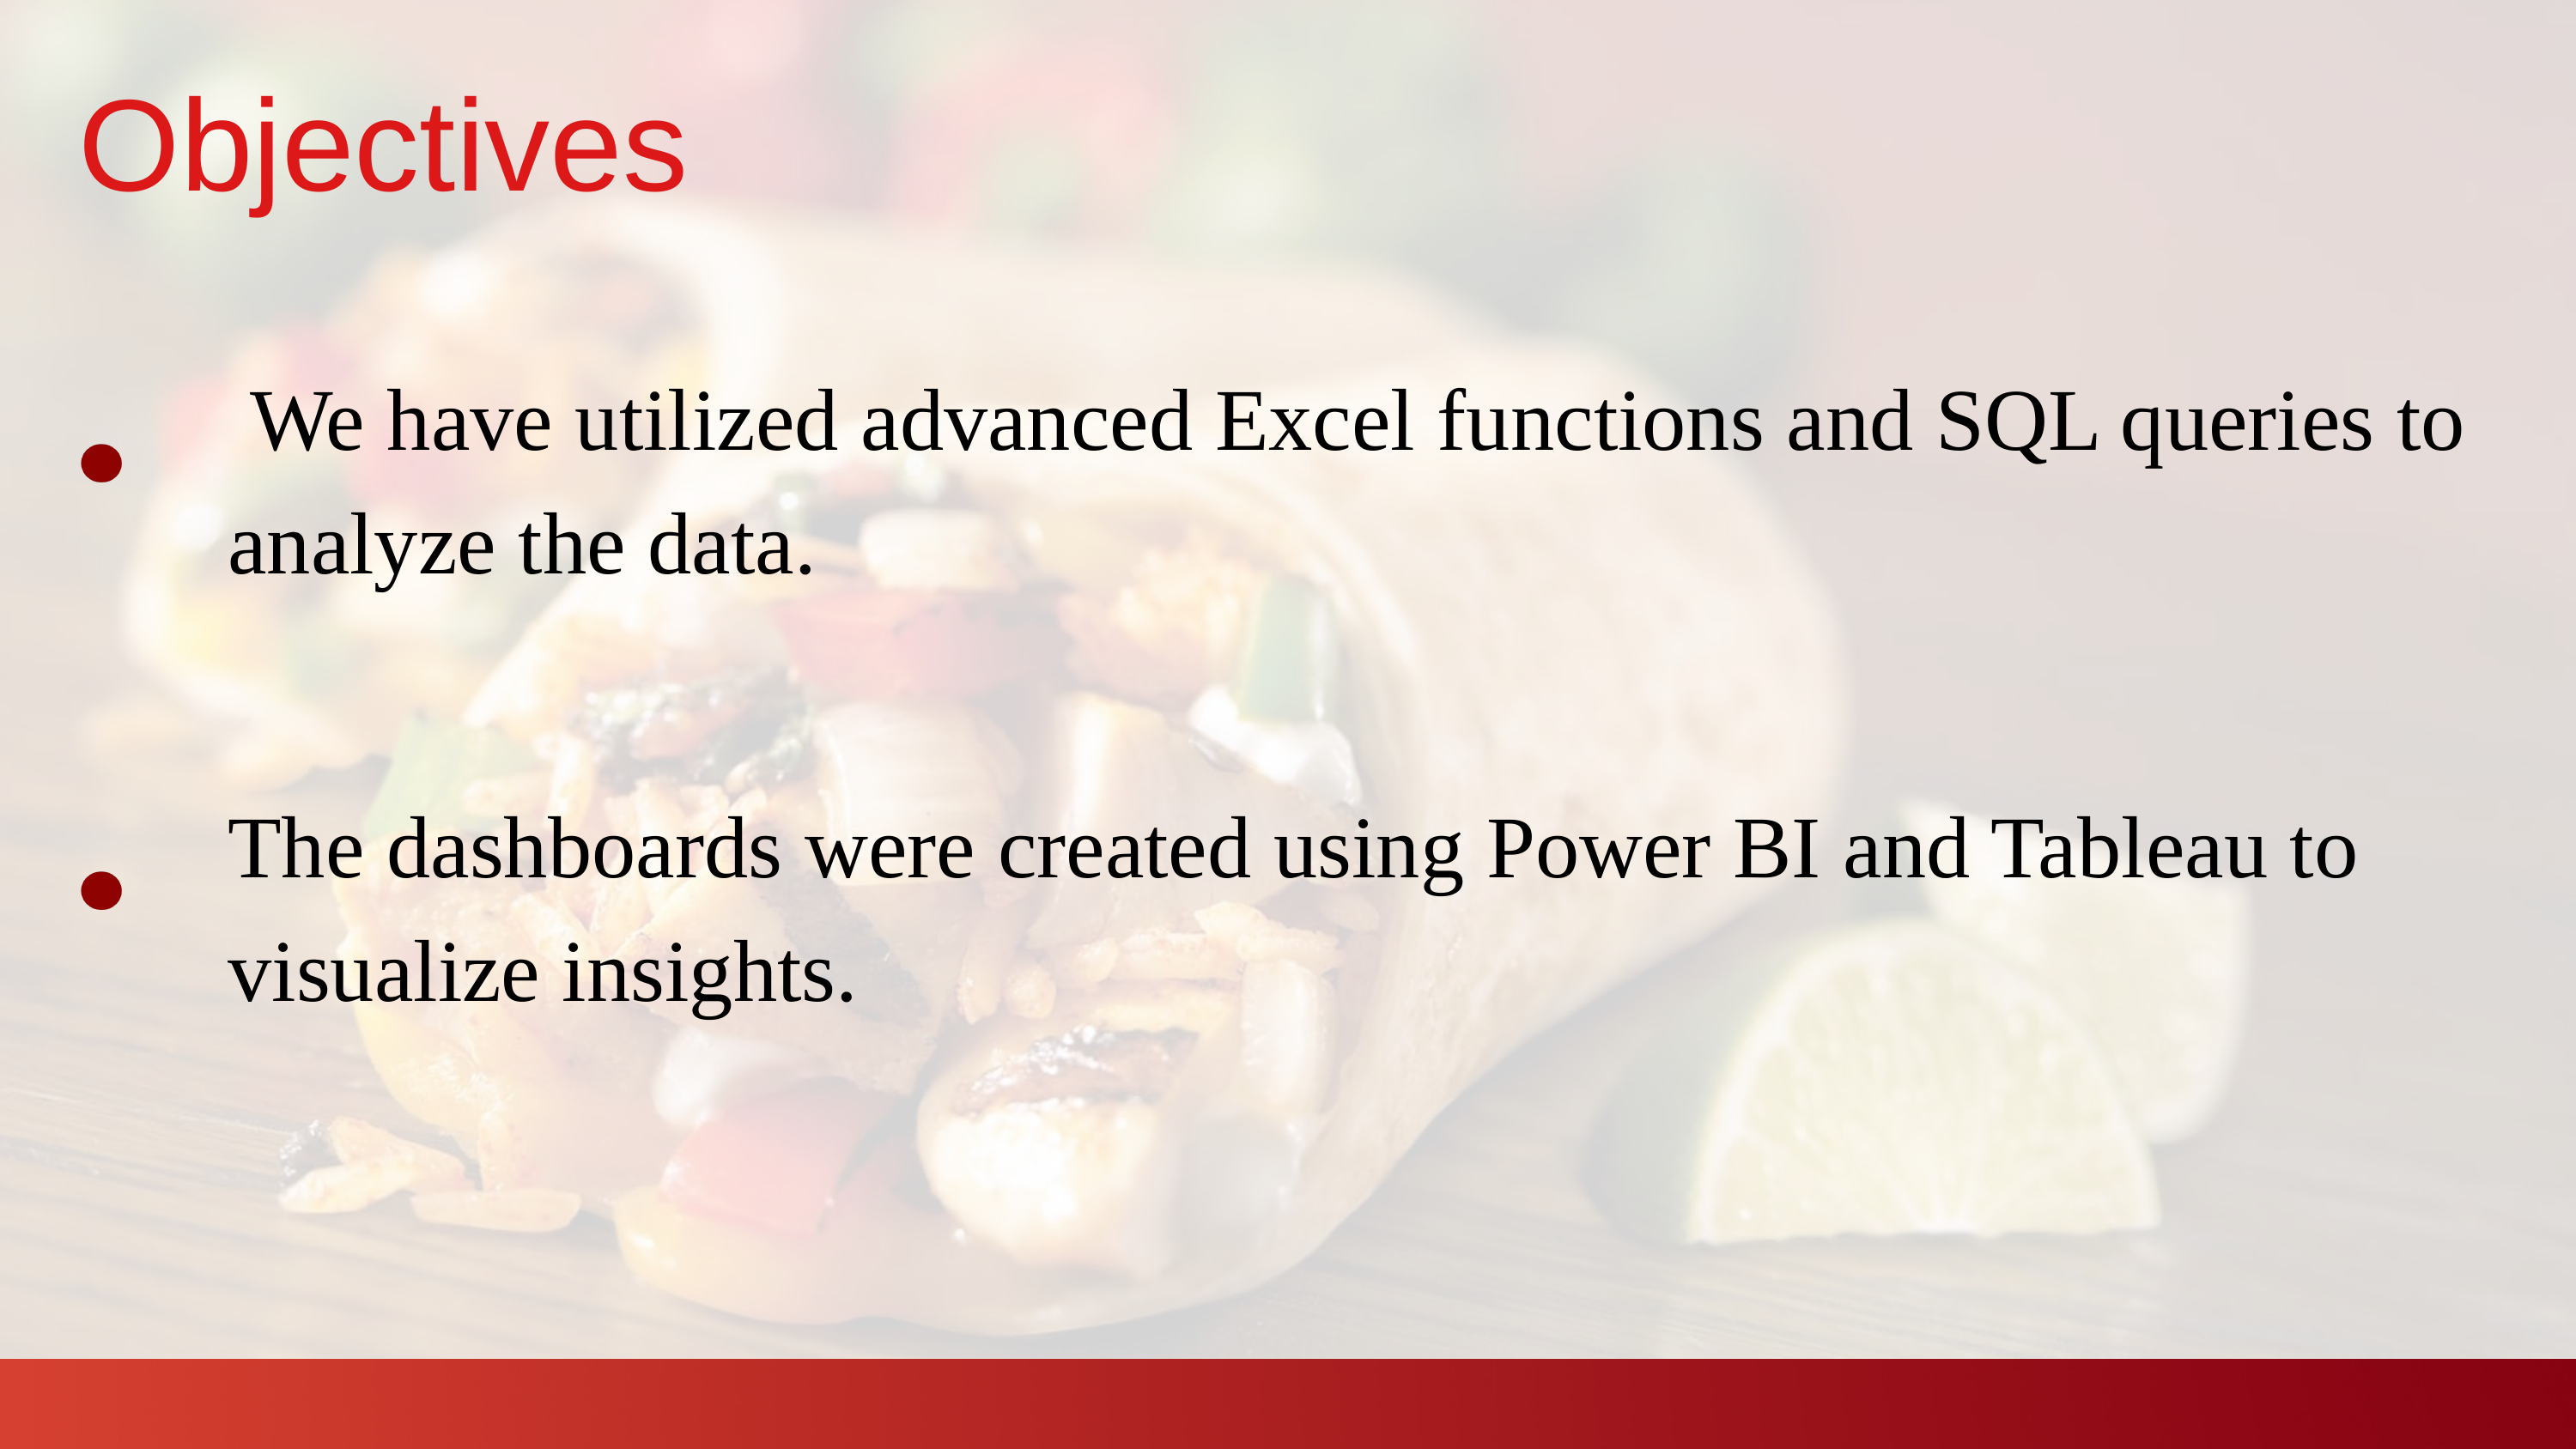

Objectives
 We have utilized advanced Excel functions and SQL queries to analyze the data.

The dashboards were created using Power BI and Tableau to visualize insights.